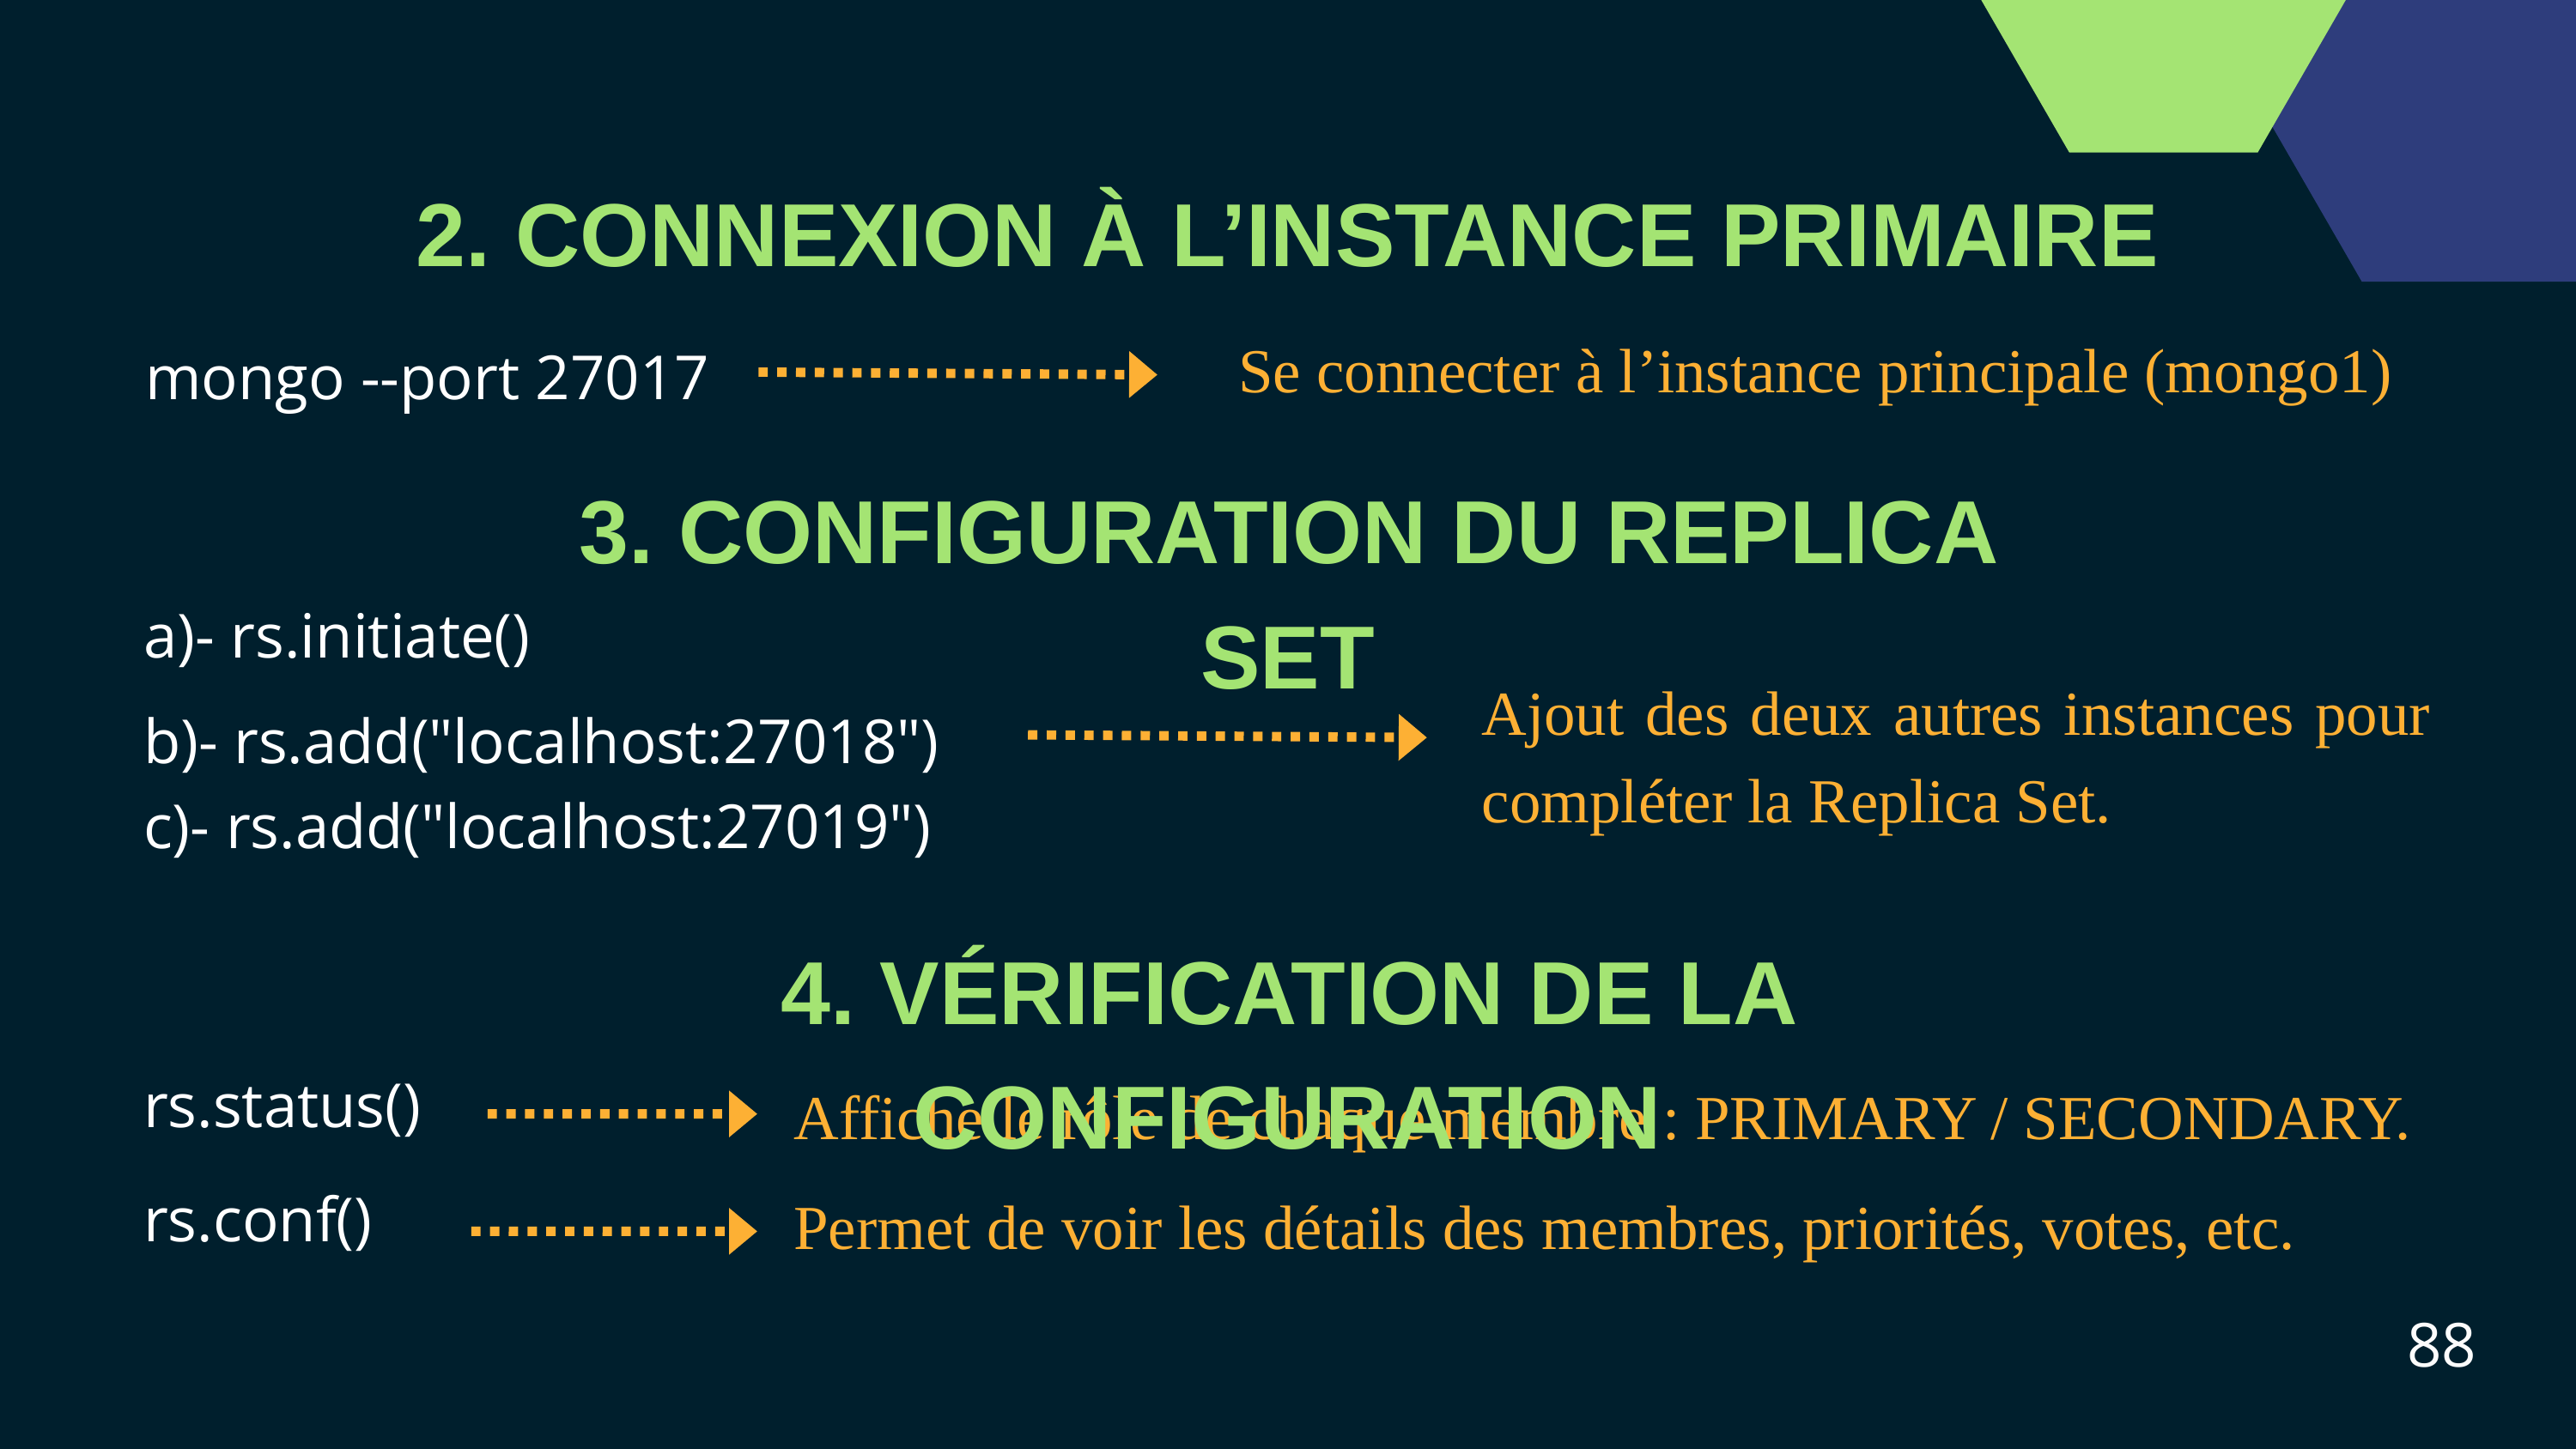

2. CONNEXION À L’INSTANCE PRIMAIRE
Se connecter à l’instance principale (mongo1)
mongo --port 27017

3. CONFIGURATION DU REPLICA SET
a)- rs.initiate()
Ajout des deux autres instances pour compléter la Replica Set.
b)- rs.add("localhost:27018")
c)- rs.add("localhost:27019")

4. VÉRIFICATION DE LA CONFIGURATION
rs.status()
Affiche le rôle de chaque membre : PRIMARY / SECONDARY.

rs.conf()
Permet de voir les détails des membres, priorités, votes, etc.

88